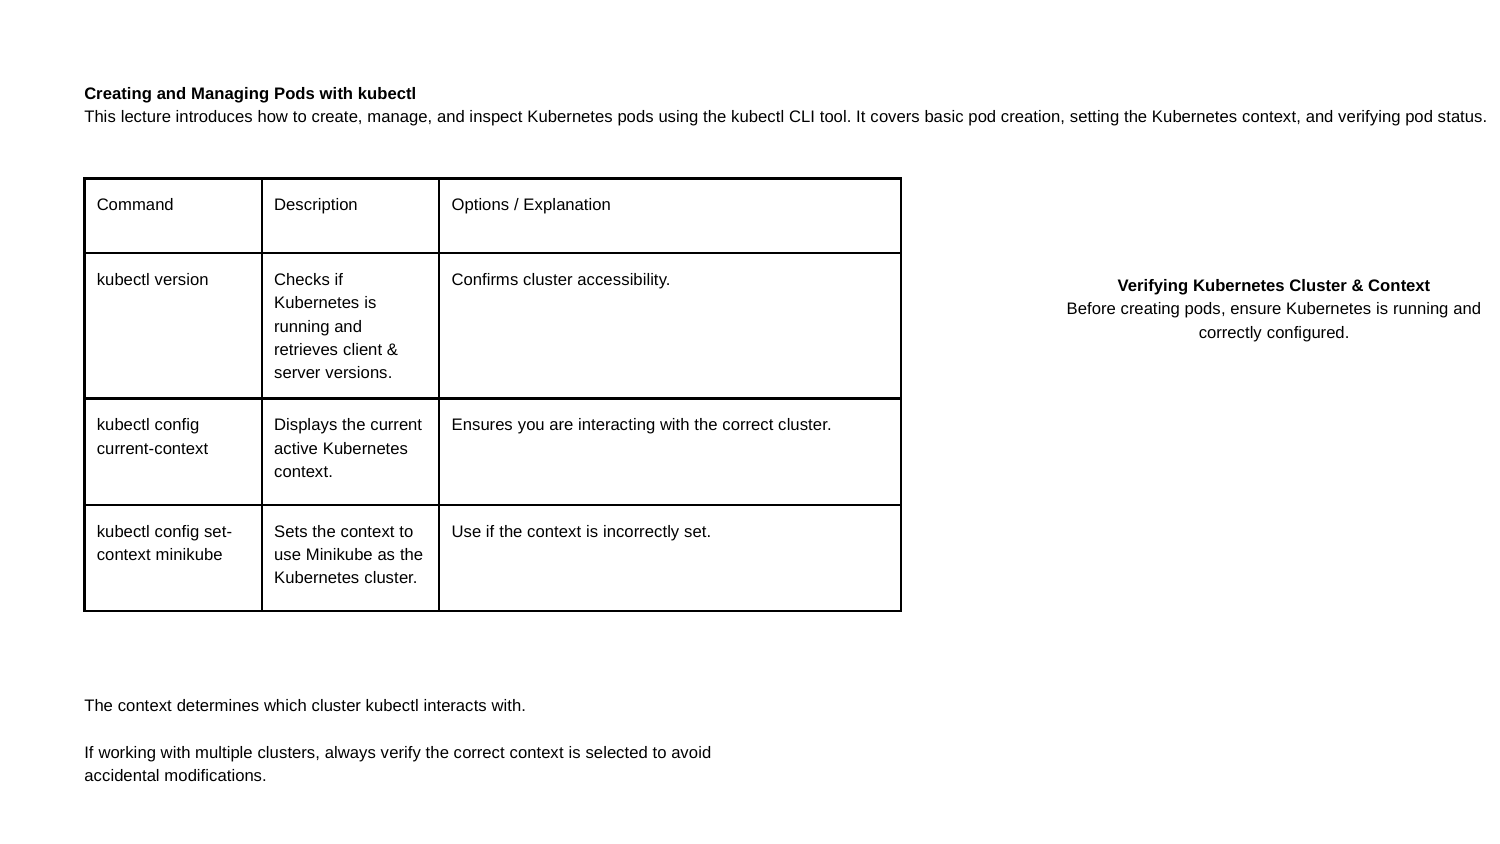

Creating and Managing Pods with kubectl
This lecture introduces how to create, manage, and inspect Kubernetes pods using the kubectl CLI tool. It covers basic pod creation, setting the Kubernetes context, and verifying pod status.
| Command | Description | Options / Explanation |
| --- | --- | --- |
| kubectl version | Checks if Kubernetes is running and retrieves client & server versions. | Confirms cluster accessibility. |
| kubectl config current-context | Displays the current active Kubernetes context. | Ensures you are interacting with the correct cluster. |
| kubectl config set-context minikube | Sets the context to use Minikube as the Kubernetes cluster. | Use if the context is incorrectly set. |
Verifying Kubernetes Cluster & Context
Before creating pods, ensure Kubernetes is running and correctly configured.
The context determines which cluster kubectl interacts with.

If working with multiple clusters, always verify the correct context is selected to avoid accidental modifications.